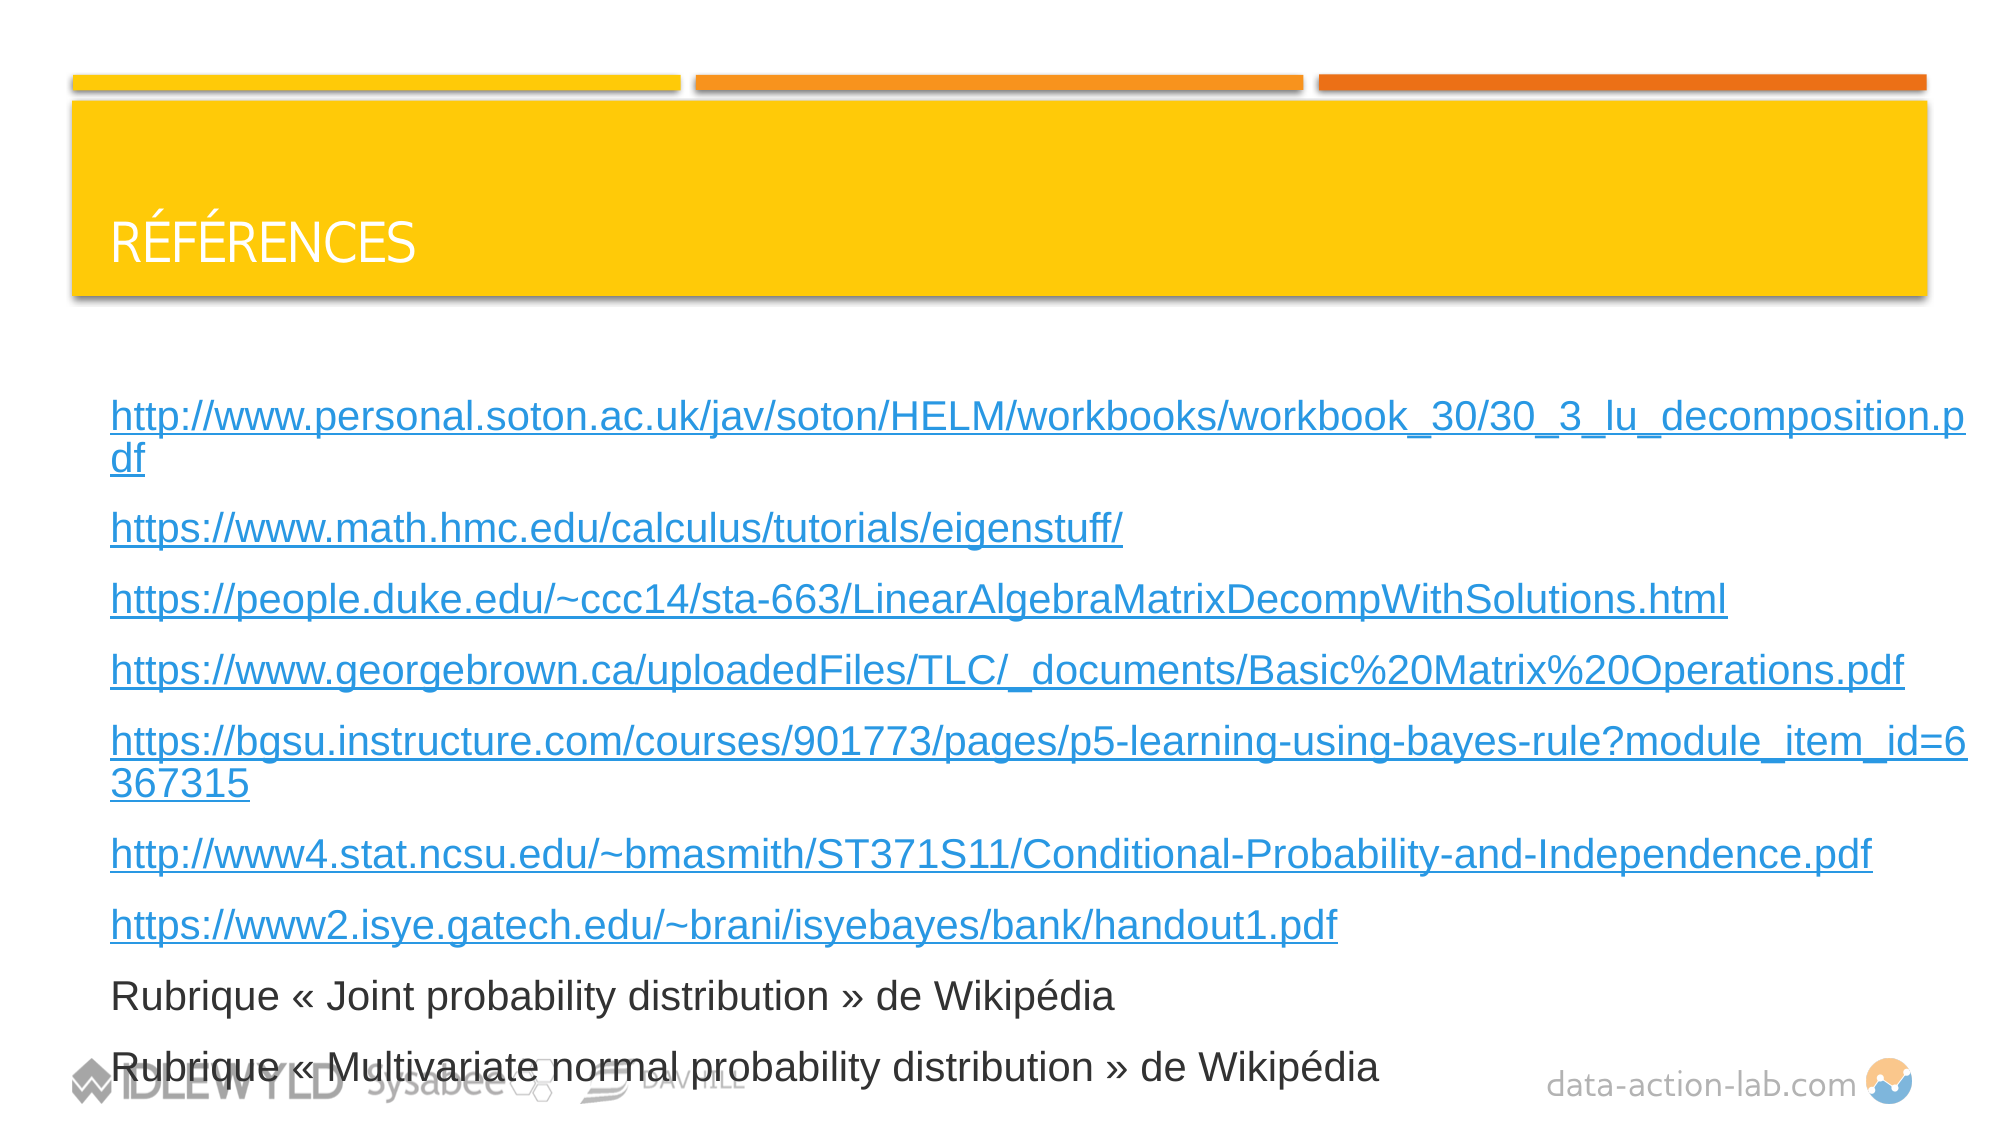

# Références
http://www.personal.soton.ac.uk/jav/soton/HELM/workbooks/workbook_30/30_3_lu_decomposition.pdf
https://www.math.hmc.edu/calculus/tutorials/eigenstuff/
https://people.duke.edu/~ccc14/sta-663/LinearAlgebraMatrixDecompWithSolutions.html
https://www.georgebrown.ca/uploadedFiles/TLC/_documents/Basic%20Matrix%20Operations.pdf
https://bgsu.instructure.com/courses/901773/pages/p5-learning-using-bayes-rule?module_item_id=6367315
http://www4.stat.ncsu.edu/~bmasmith/ST371S11/Conditional-Probability-and-Independence.pdf
https://www2.isye.gatech.edu/~brani/isyebayes/bank/handout1.pdf
Rubrique « Joint probability distribution » de Wikipédia
Rubrique « Multivariate normal probability distribution » de Wikipédia